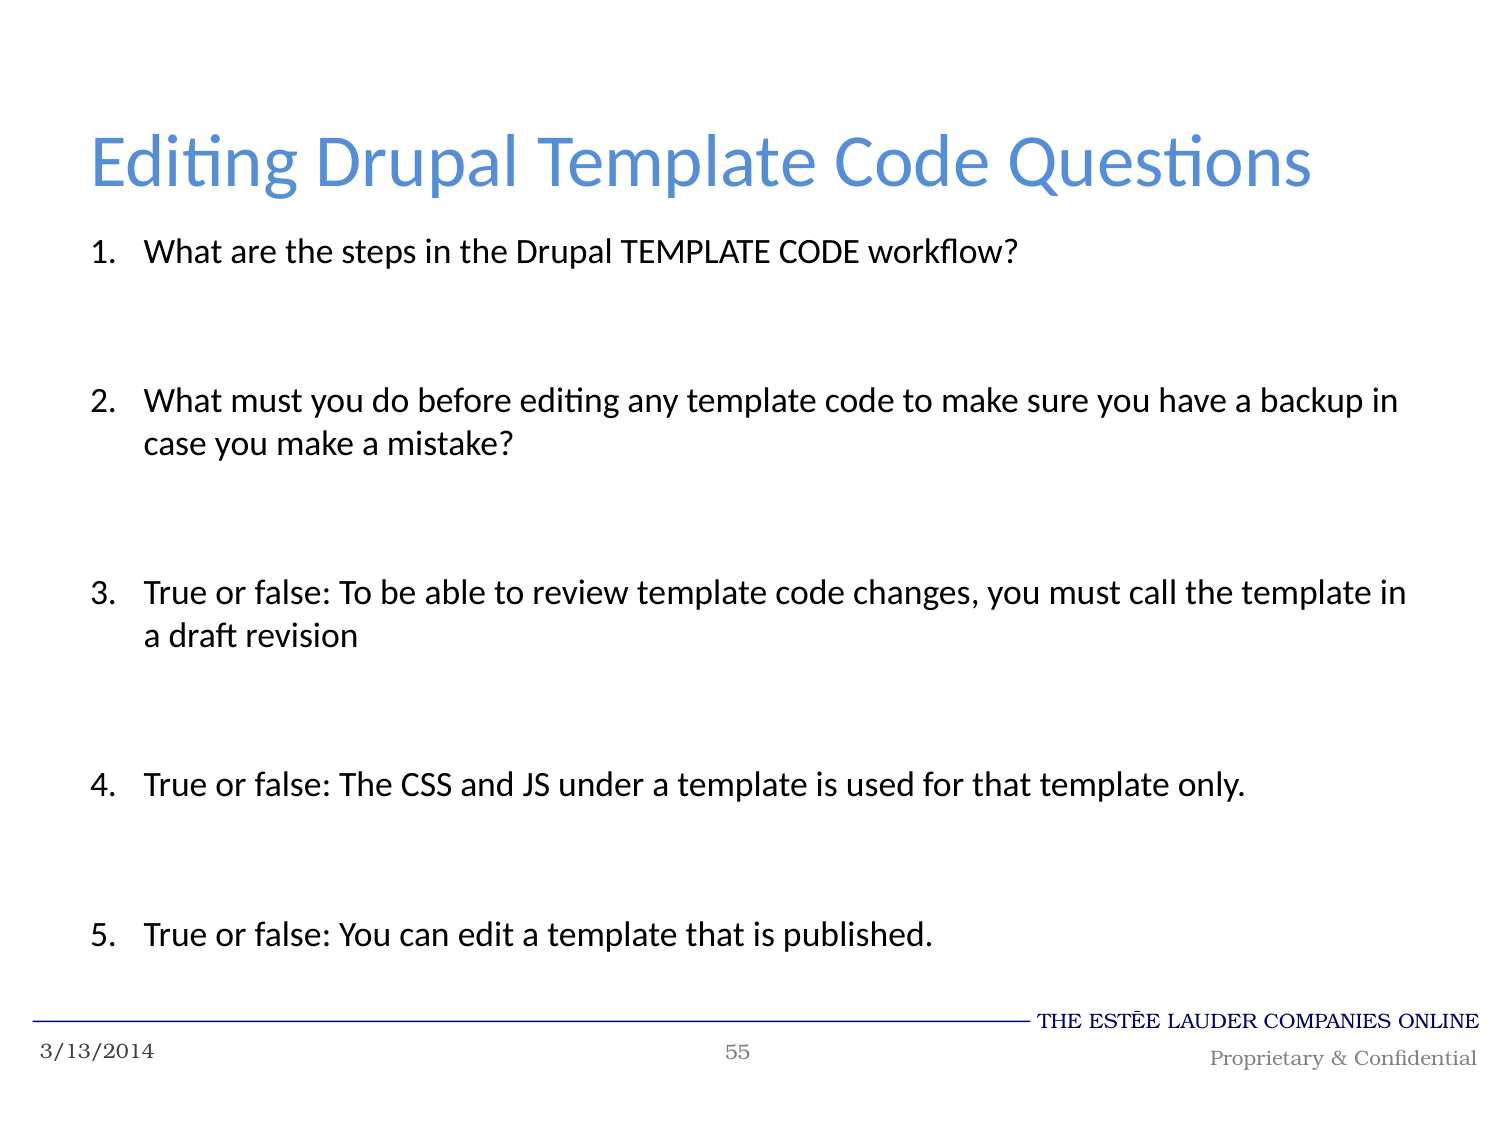

# Editing Drupal Template Code Questions
What are the steps in the Drupal TEMPLATE CODE workflow?

What must you do before editing any template code to make sure you have a backup in case you make a mistake?

True or false: To be able to review template code changes, you must call the template in a draft revision

True or false: The CSS and JS under a template is used for that template only.

True or false: You can edit a template that is published.

3/13/2014